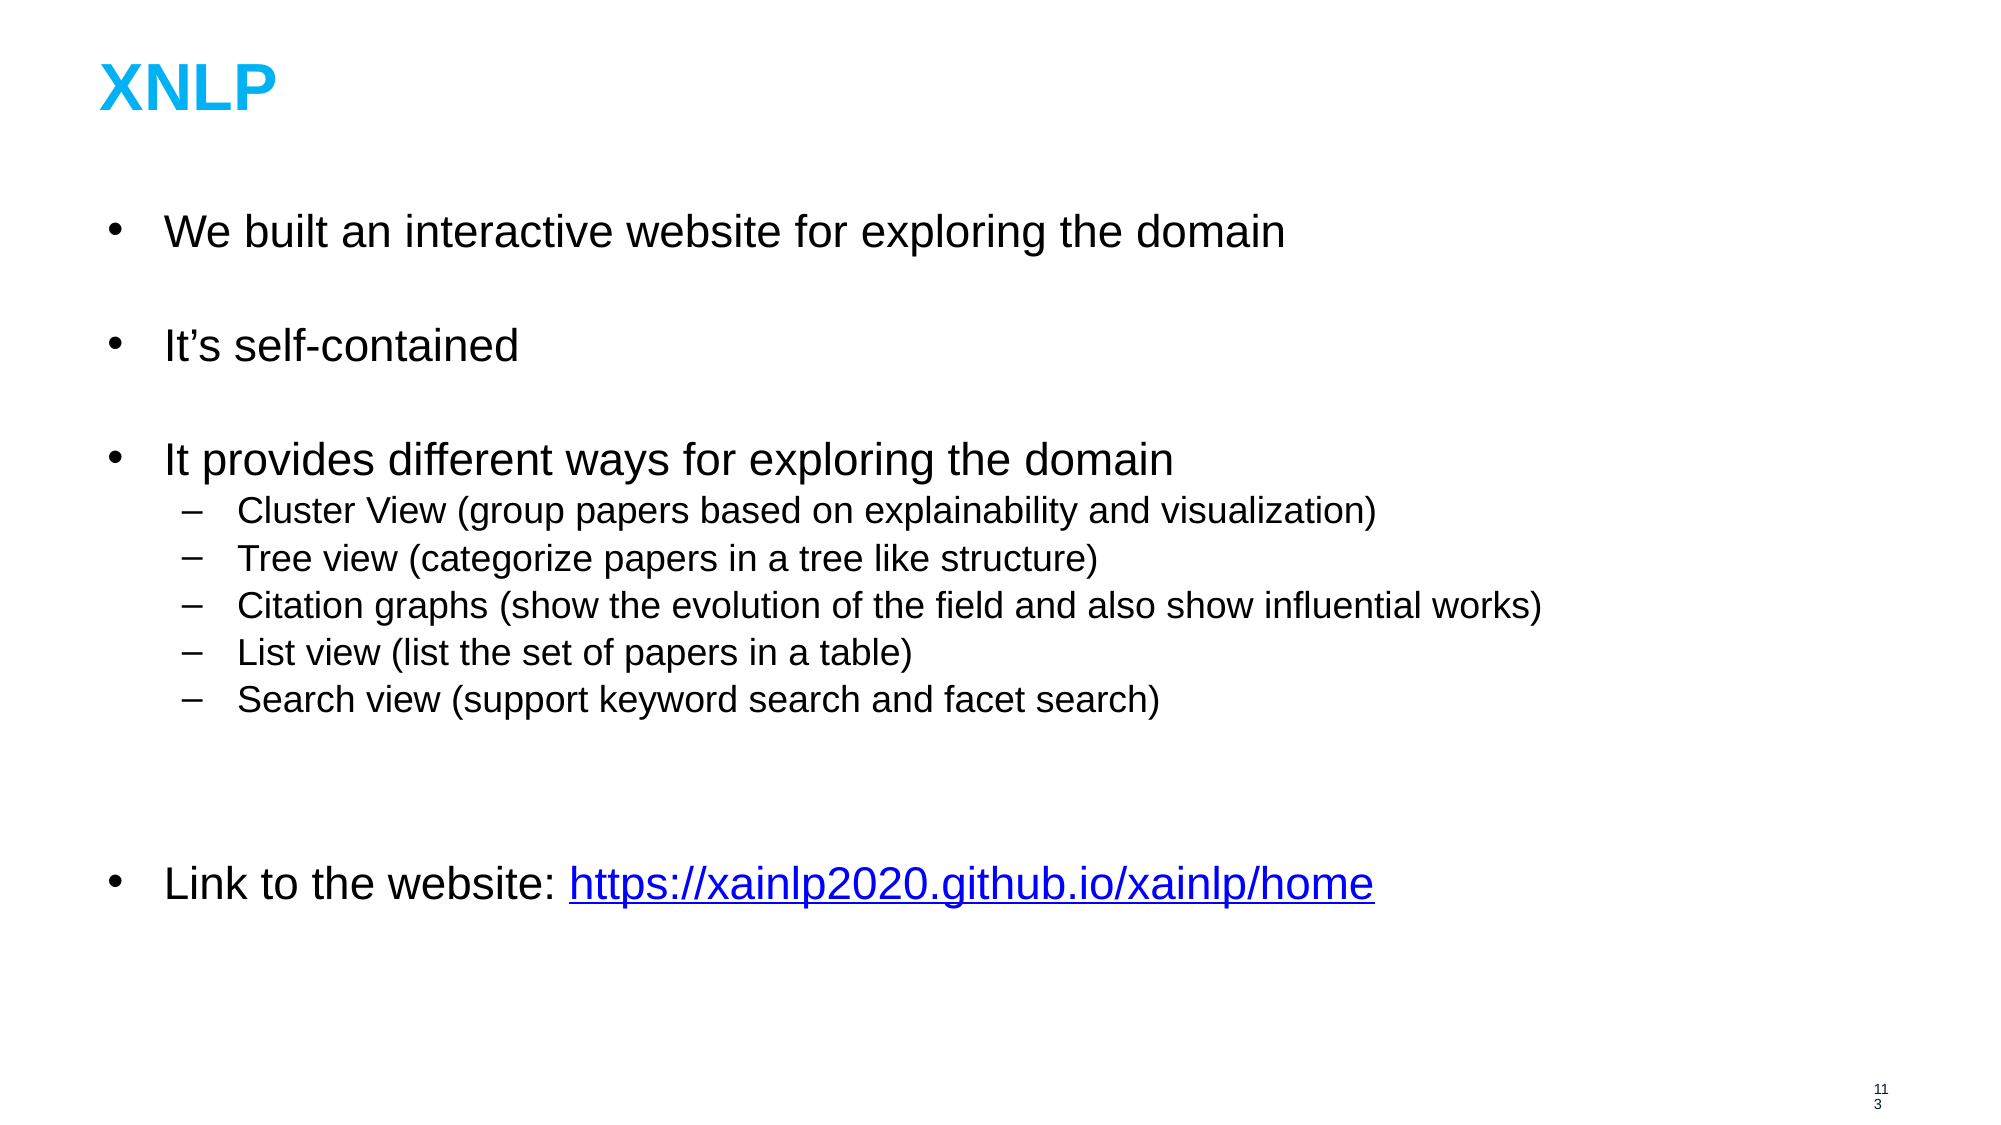

# XNLP
We built an interactive website for exploring the domain

It’s self-contained

It provides different ways for exploring the domain
Cluster View (group papers based on explainability and visualization)
Tree view (categorize papers in a tree like structure)
Citation graphs (show the evolution of the field and also show influential works)
List view (list the set of papers in a table)
Search view (support keyword search and facet search)

Link to the website: https://xainlp2020.github.io/xainlp/home

113